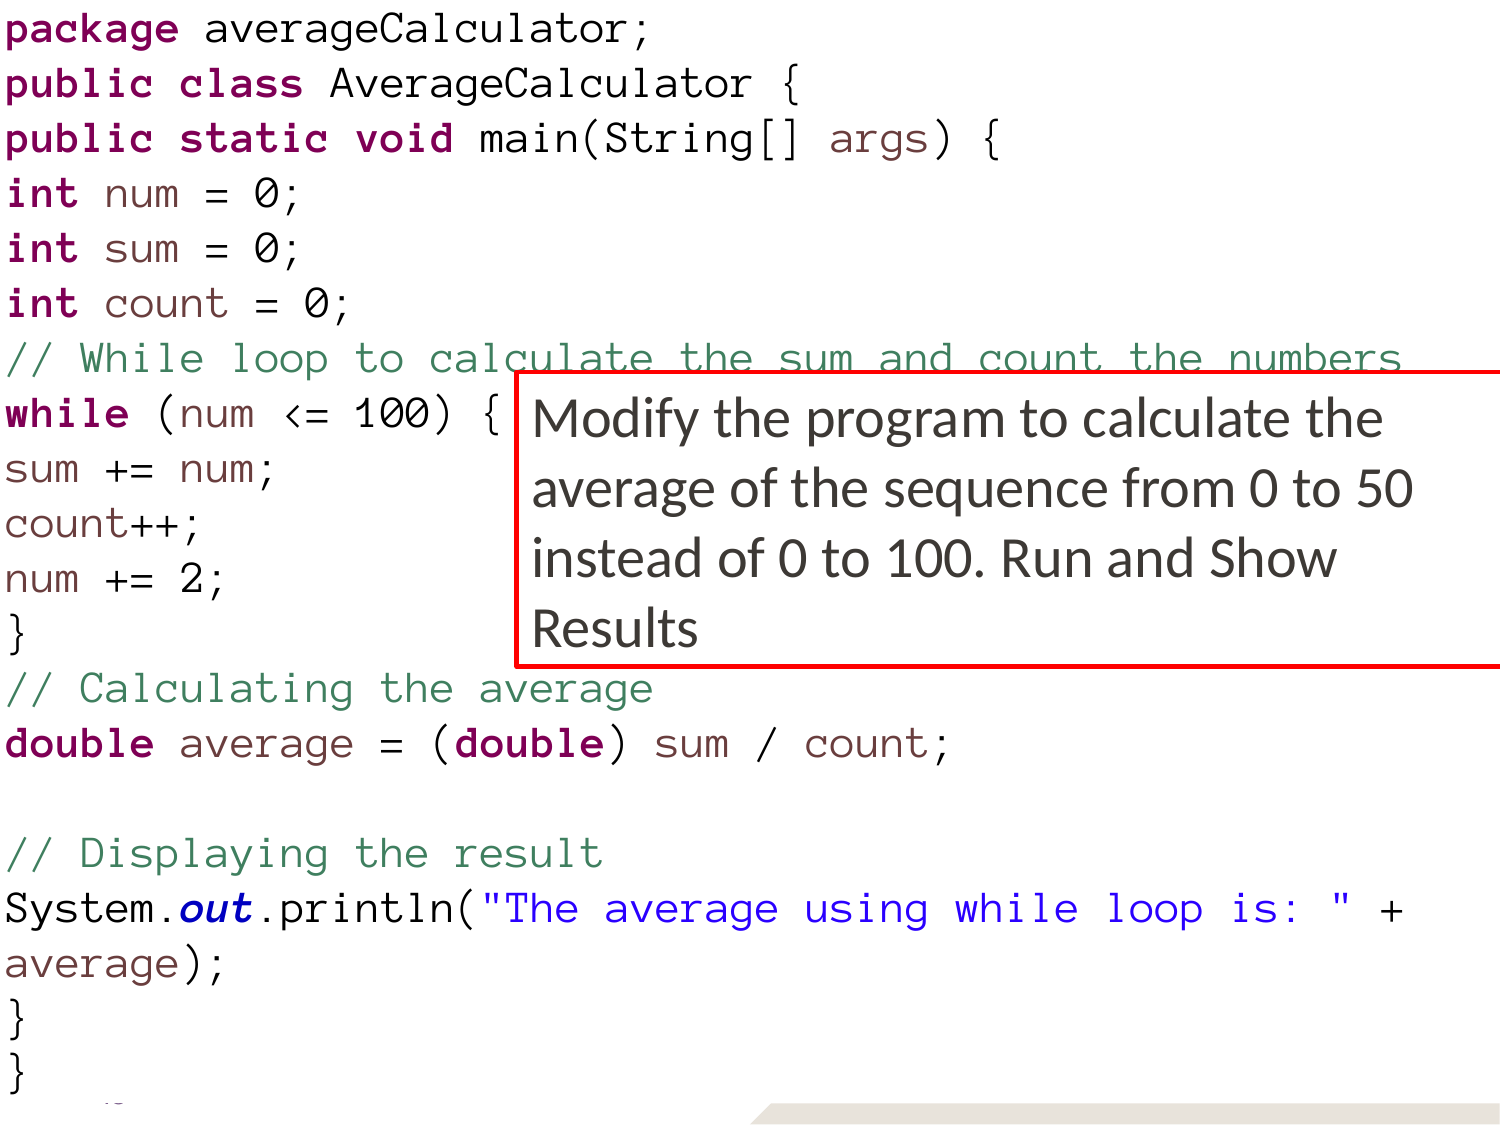

# Task completion (3%)
package averageCalculator;
public class AverageCalculator {
public static void main(String[] args) {
int num = 0;
int sum = 0;
int count = 0;
// While loop to calculate the sum and count the numbers
while (num <= 100) {
sum += num;
count++;
num += 2;
}
// Calculating the average
double average = (double) sum / count;

// Displaying the result
System.out.println("The average using while loop is: " + average);
}
}
Modify the program to calculate the average of the sequence from 0 to 50 instead of 0 to 100. Run and Show Results
48